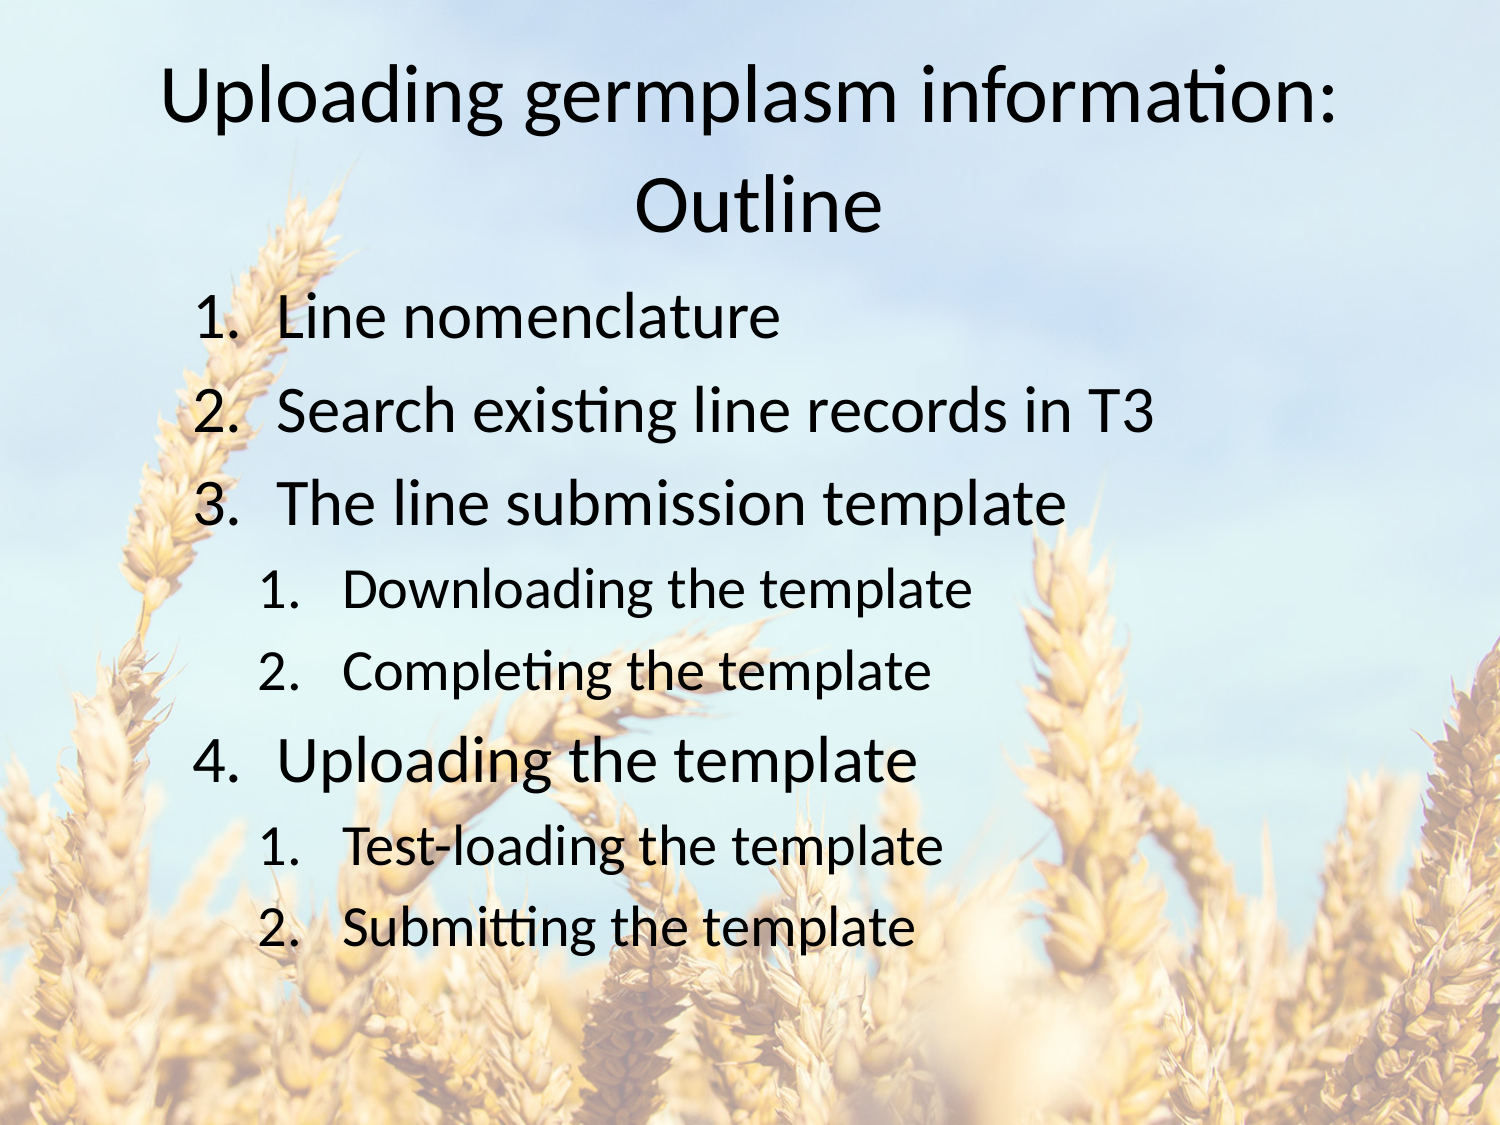

Uploading germplasm information:
 Outline
Line nomenclature
Search existing line records in T3
The line submission template
Downloading the template
Completing the template
Uploading the template
Test-loading the template
Submitting the template